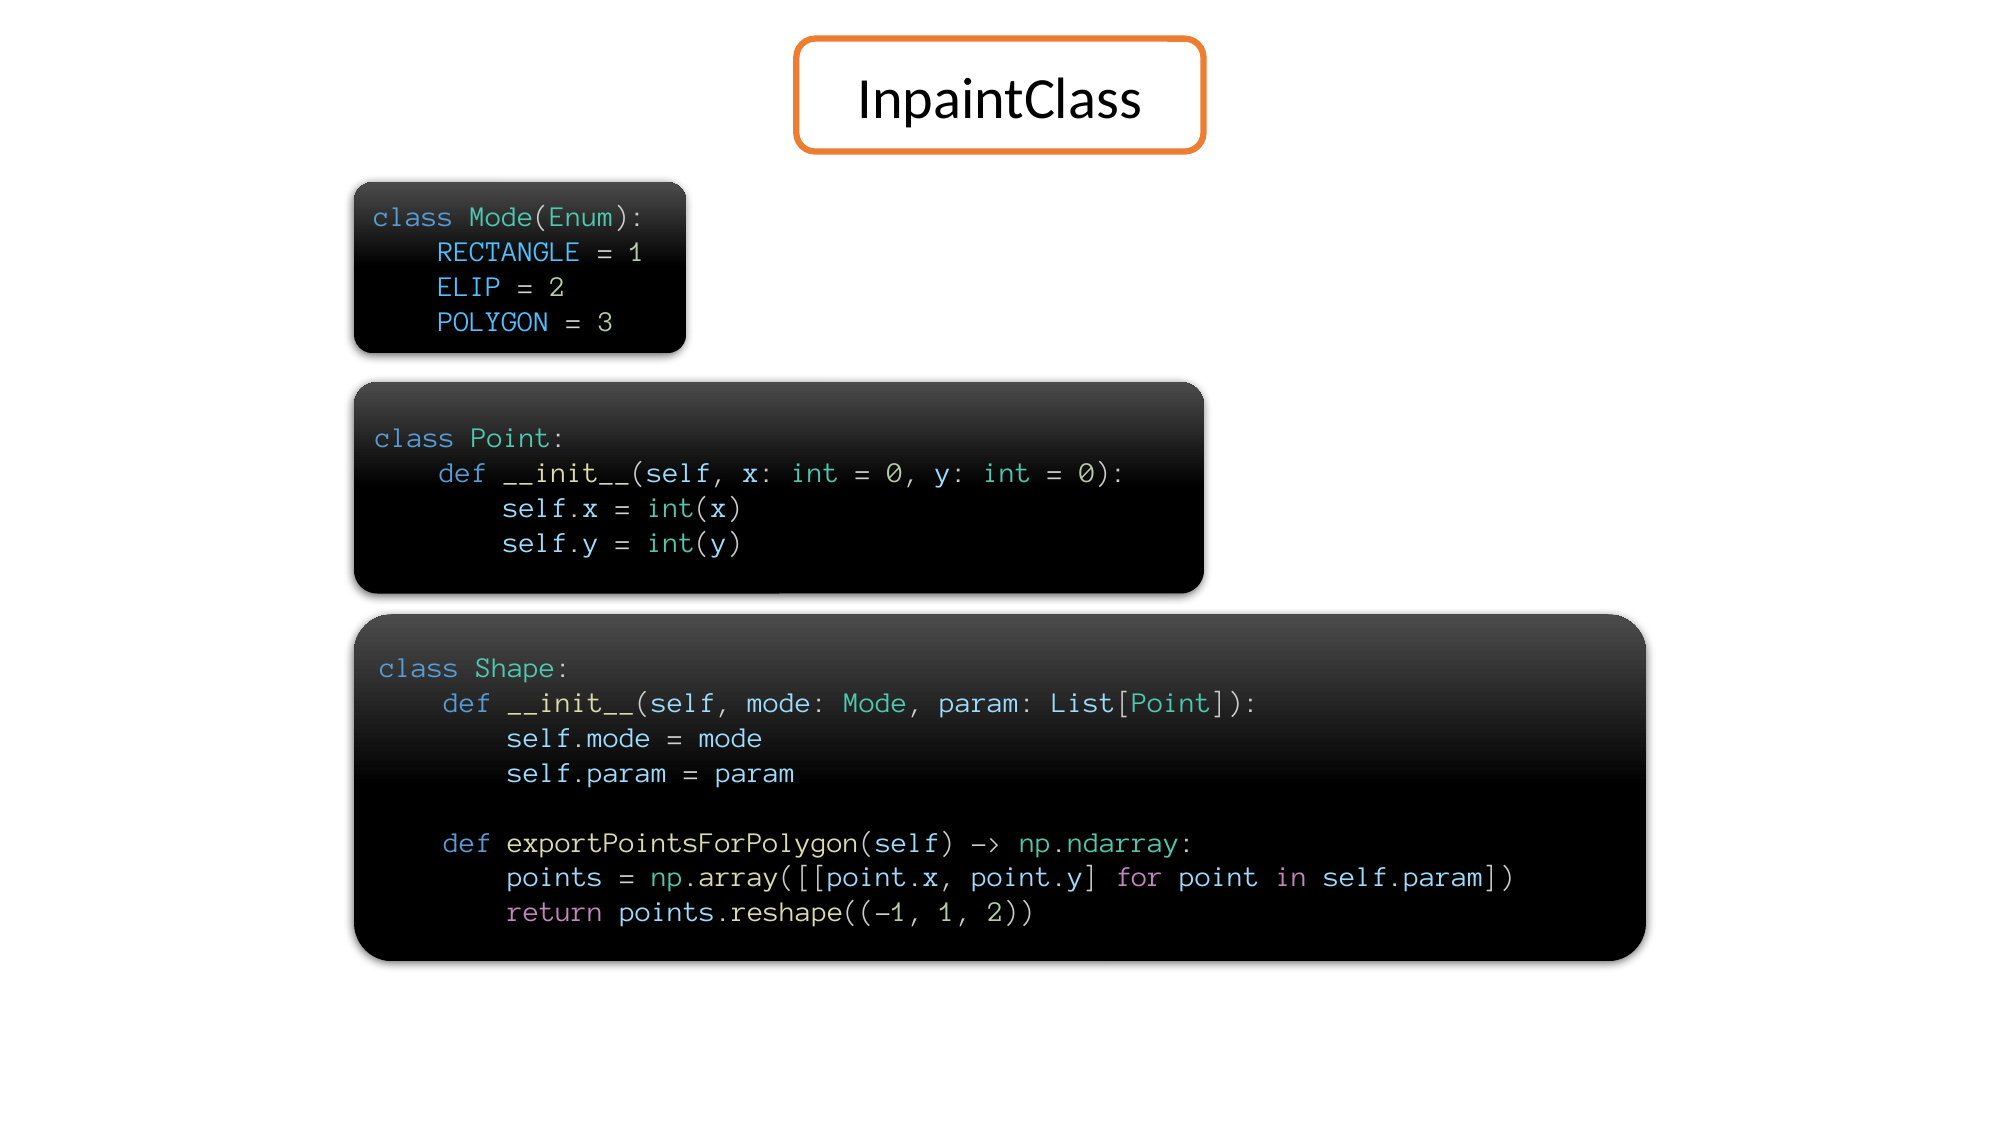

InpaintClass
class Mode(Enum):
    RECTANGLE = 1
    ELIP = 2
    POLYGON = 3
class Point:
    def __init__(self, x: int = 0, y: int = 0):
        self.x = int(x)
        self.y = int(y)
class Shape:
    def __init__(self, mode: Mode, param: List[Point]):
        self.mode = mode
        self.param = param
    def exportPointsForPolygon(self) -> np.ndarray:
        points = np.array([[point.x, point.y] for point in self.param])
        return points.reshape((-1, 1, 2))